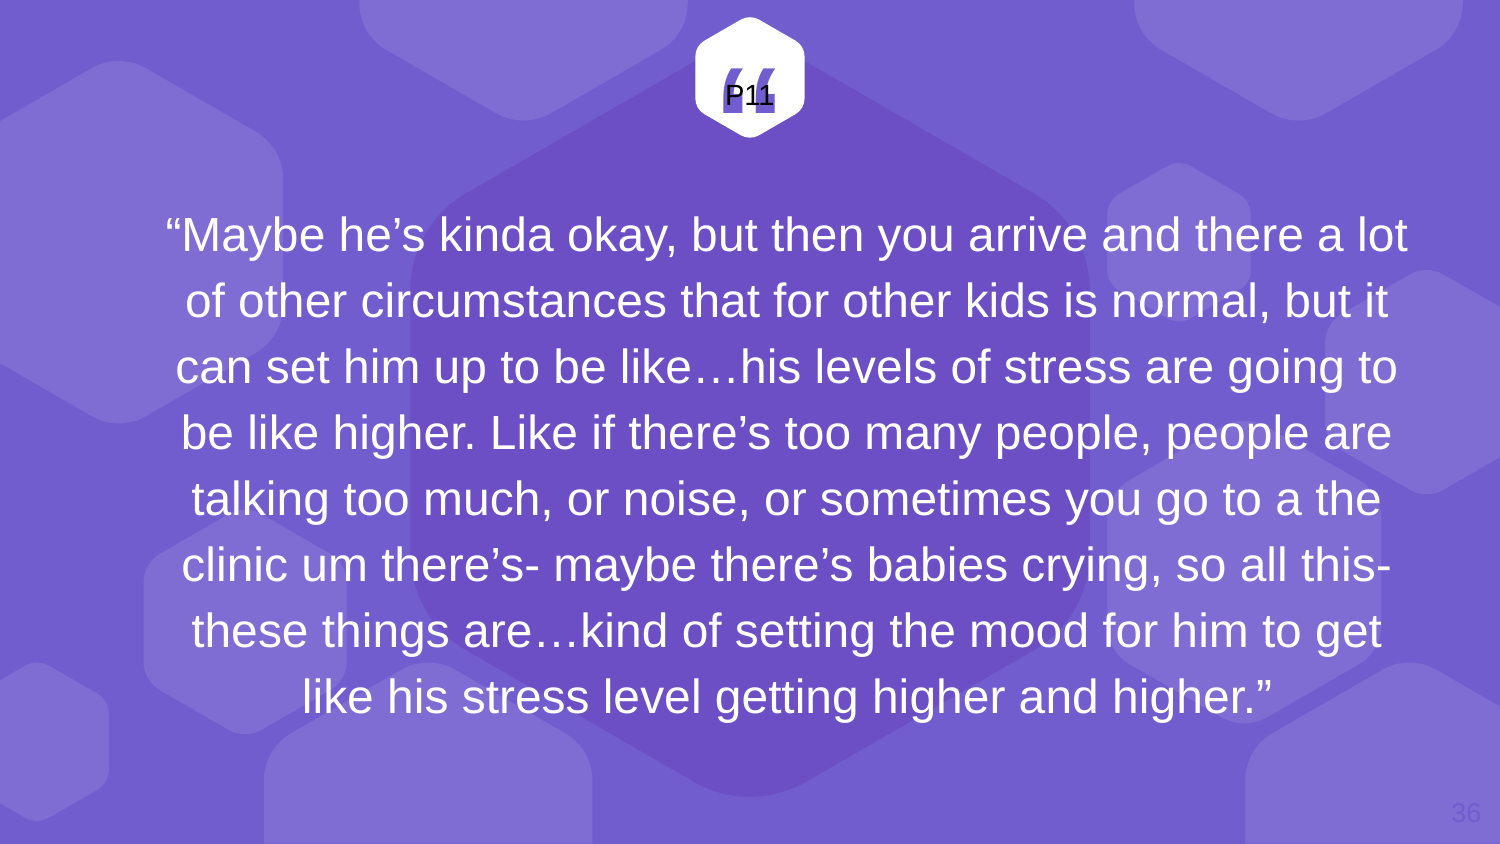

“Maybe he’s kinda okay, but then you arrive and there a lot of other circumstances that for other kids is normal, but it can set him up to be like…his levels of stress are going to be like higher. Like if there’s too many people, people are talking too much, or noise, or sometimes you go to a the clinic um there’s- maybe there’s babies crying, so all this- these things are…kind of setting the mood for him to get like his stress level getting higher and higher.”
P11
36